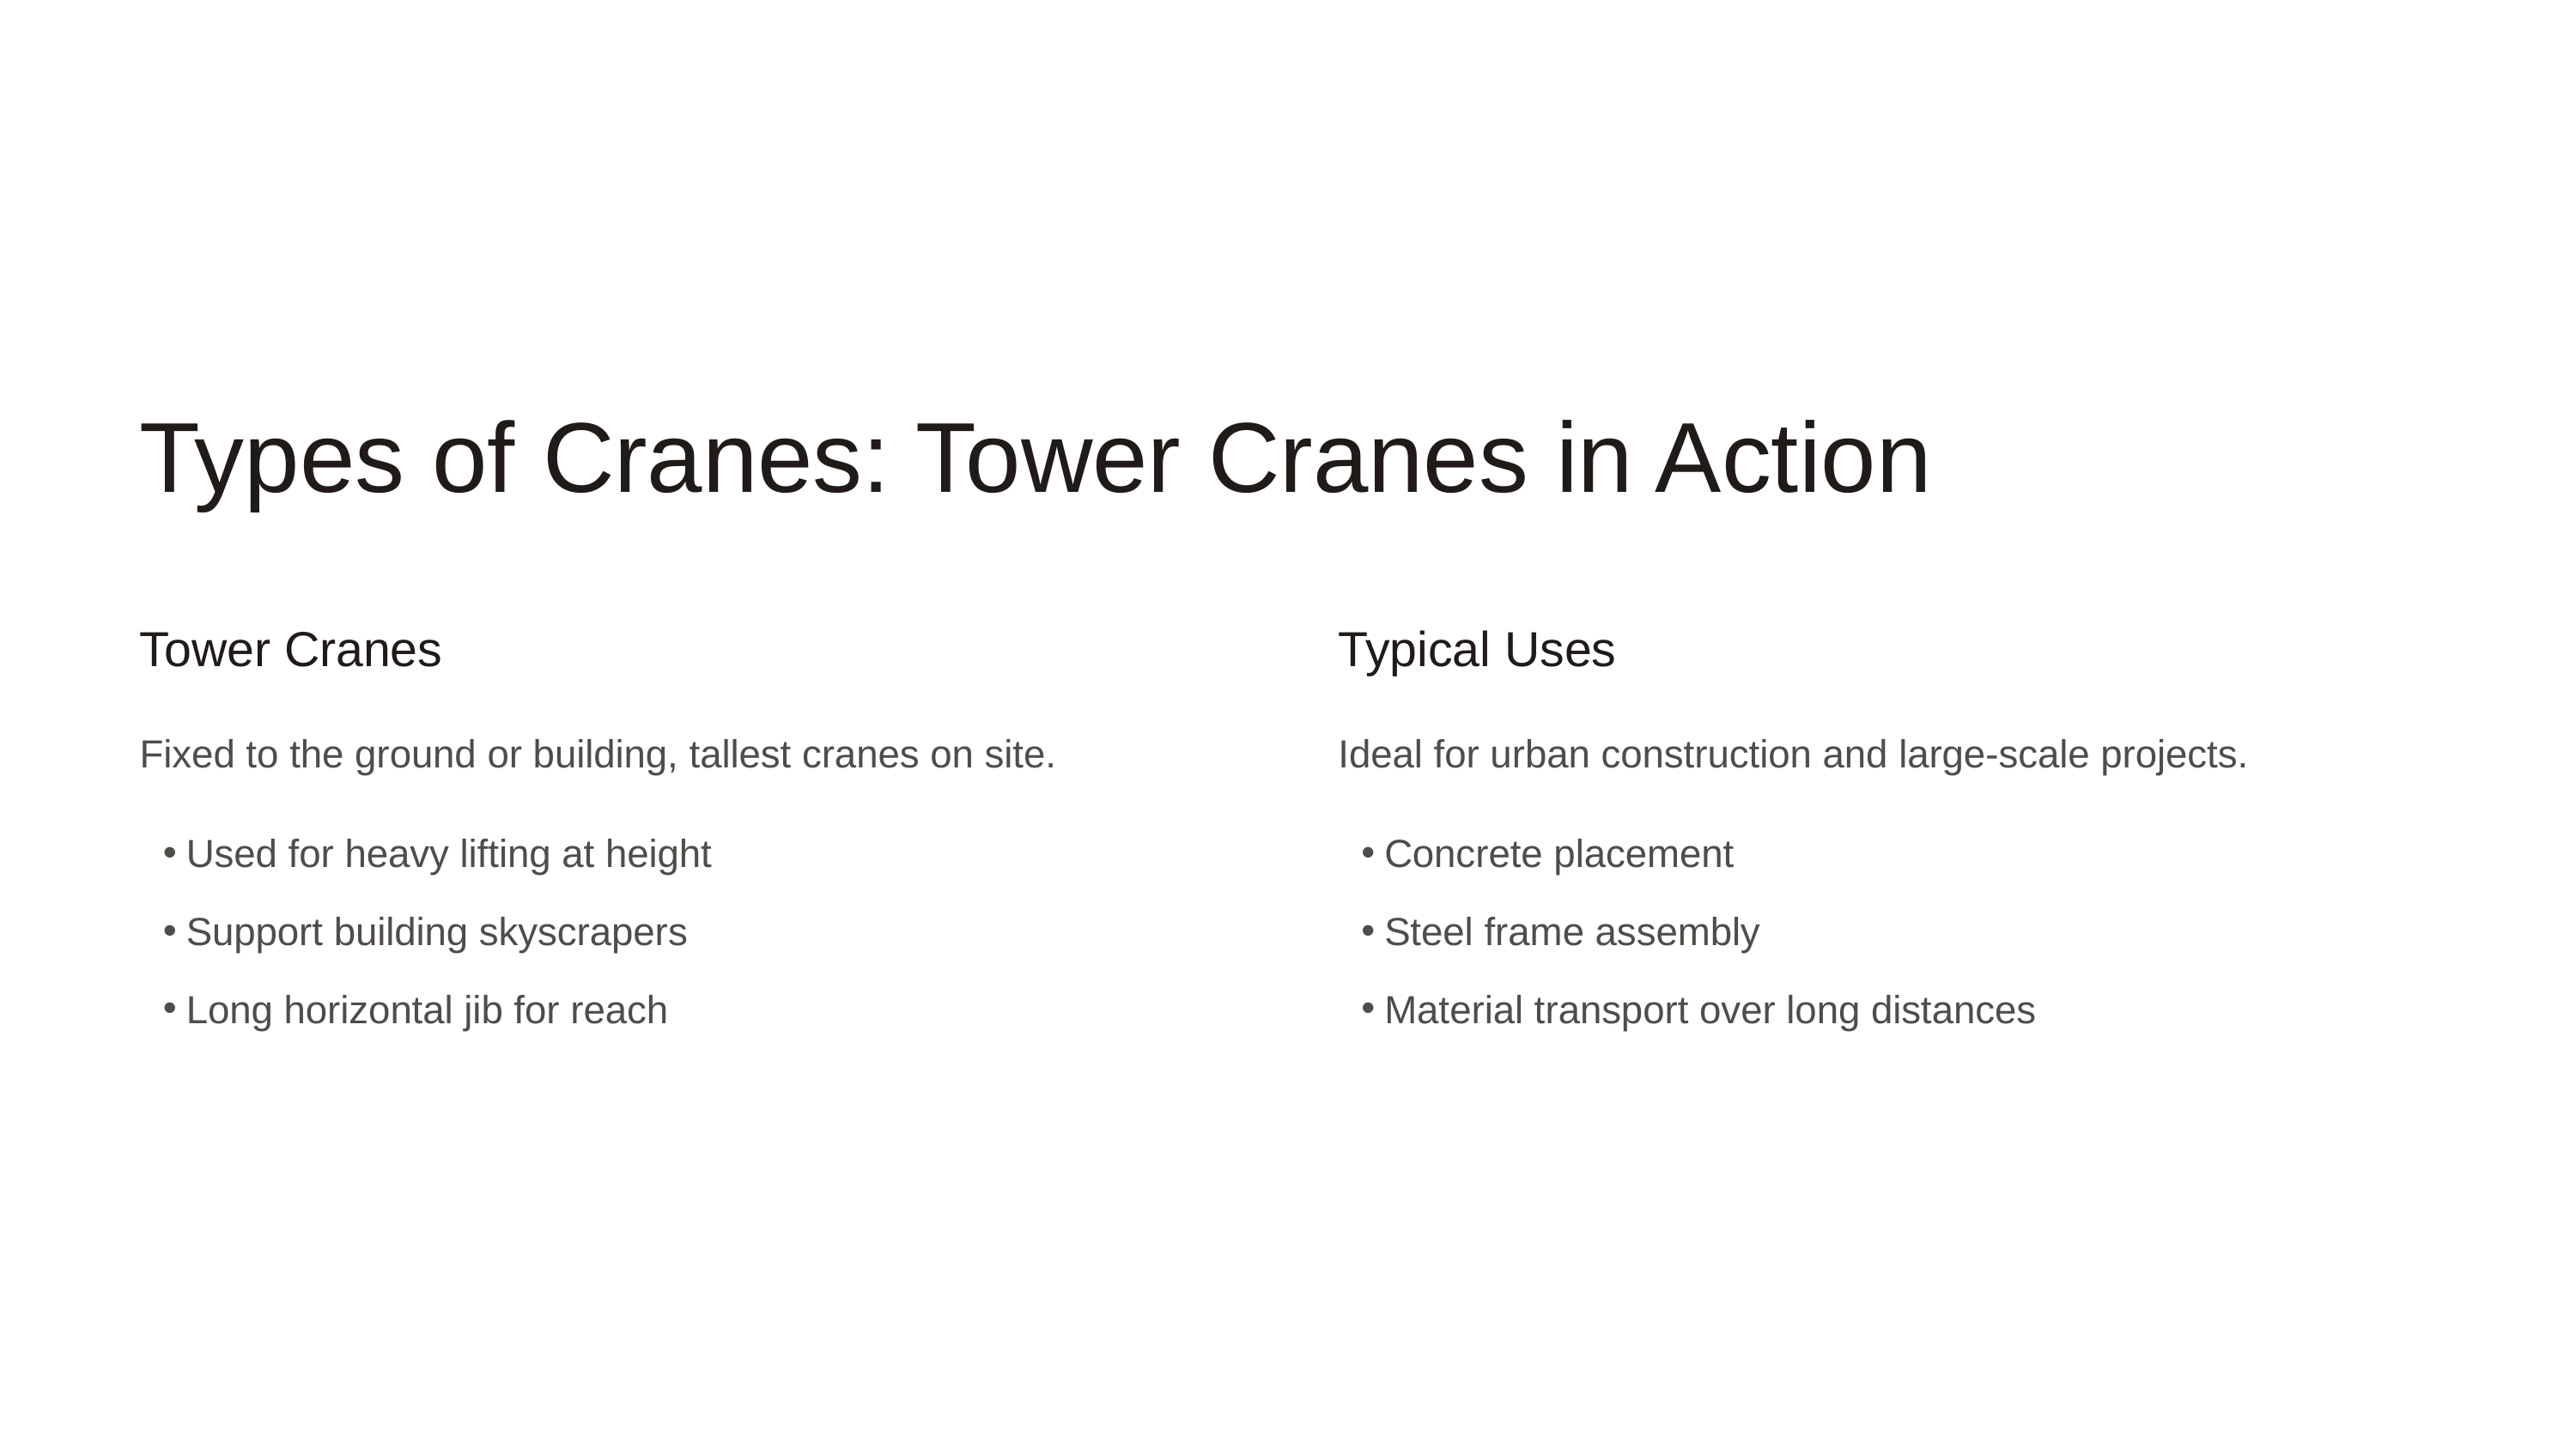

Types of Cranes: Tower Cranes in Action

Tower Cranes

Typical Uses

Fixed to the ground or building, tallest cranes on site.

Ideal for urban construction and large-scale projects.

Used for heavy lifting at height

Concrete placement

Support building skyscrapers

Steel frame assembly

Long horizontal jib for reach

Material transport over long distances